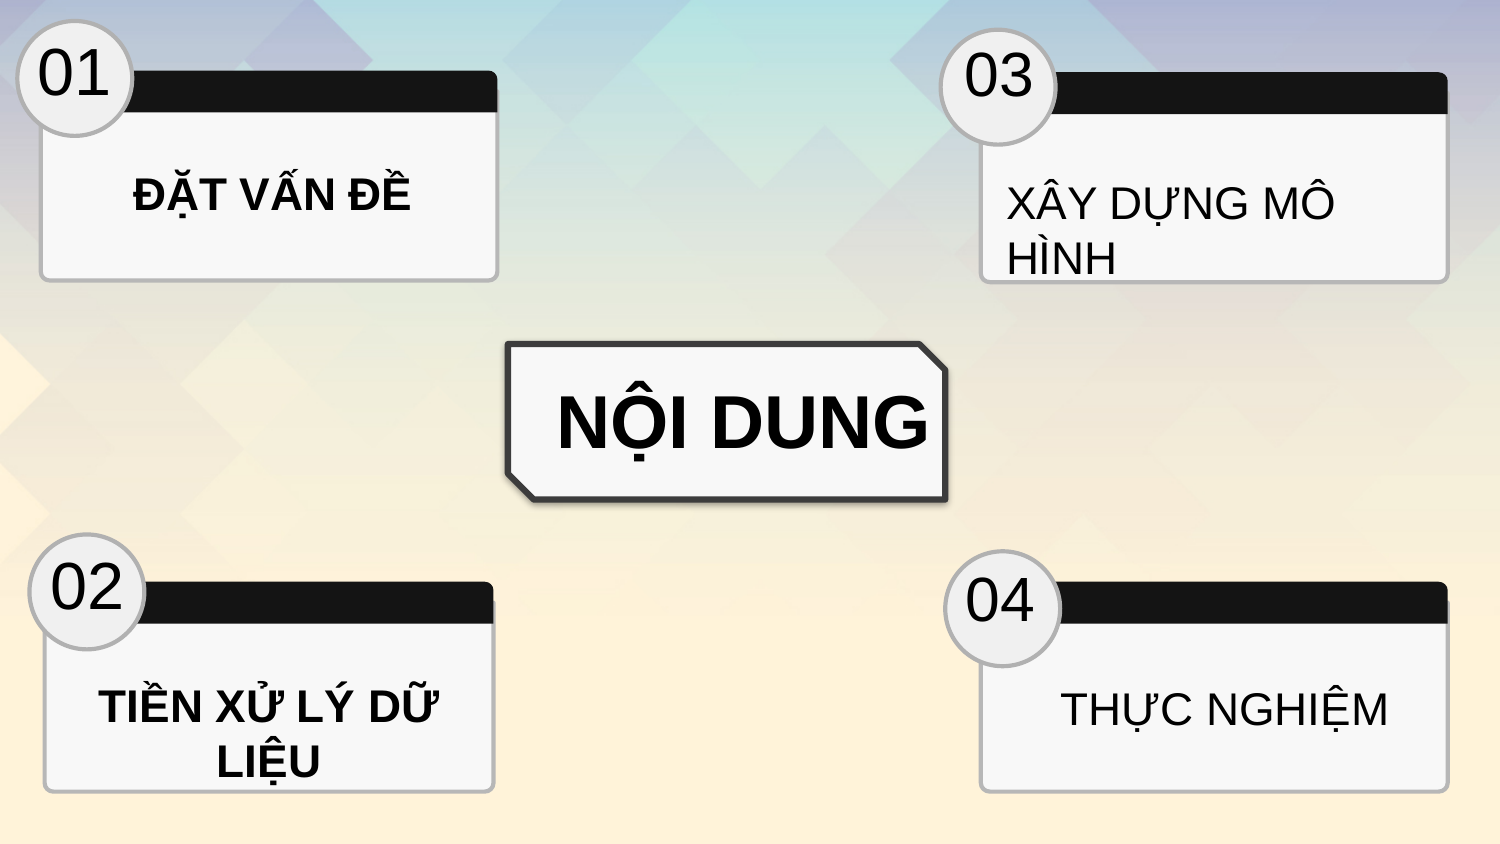

01

03

ĐẶT VẤN ĐỀ
XÂY DỰNG MÔ HÌNH

NỘI DUNG
02

04

TIỀN XỬ LÝ DỮ LIỆU
THỰC NGHIỆM